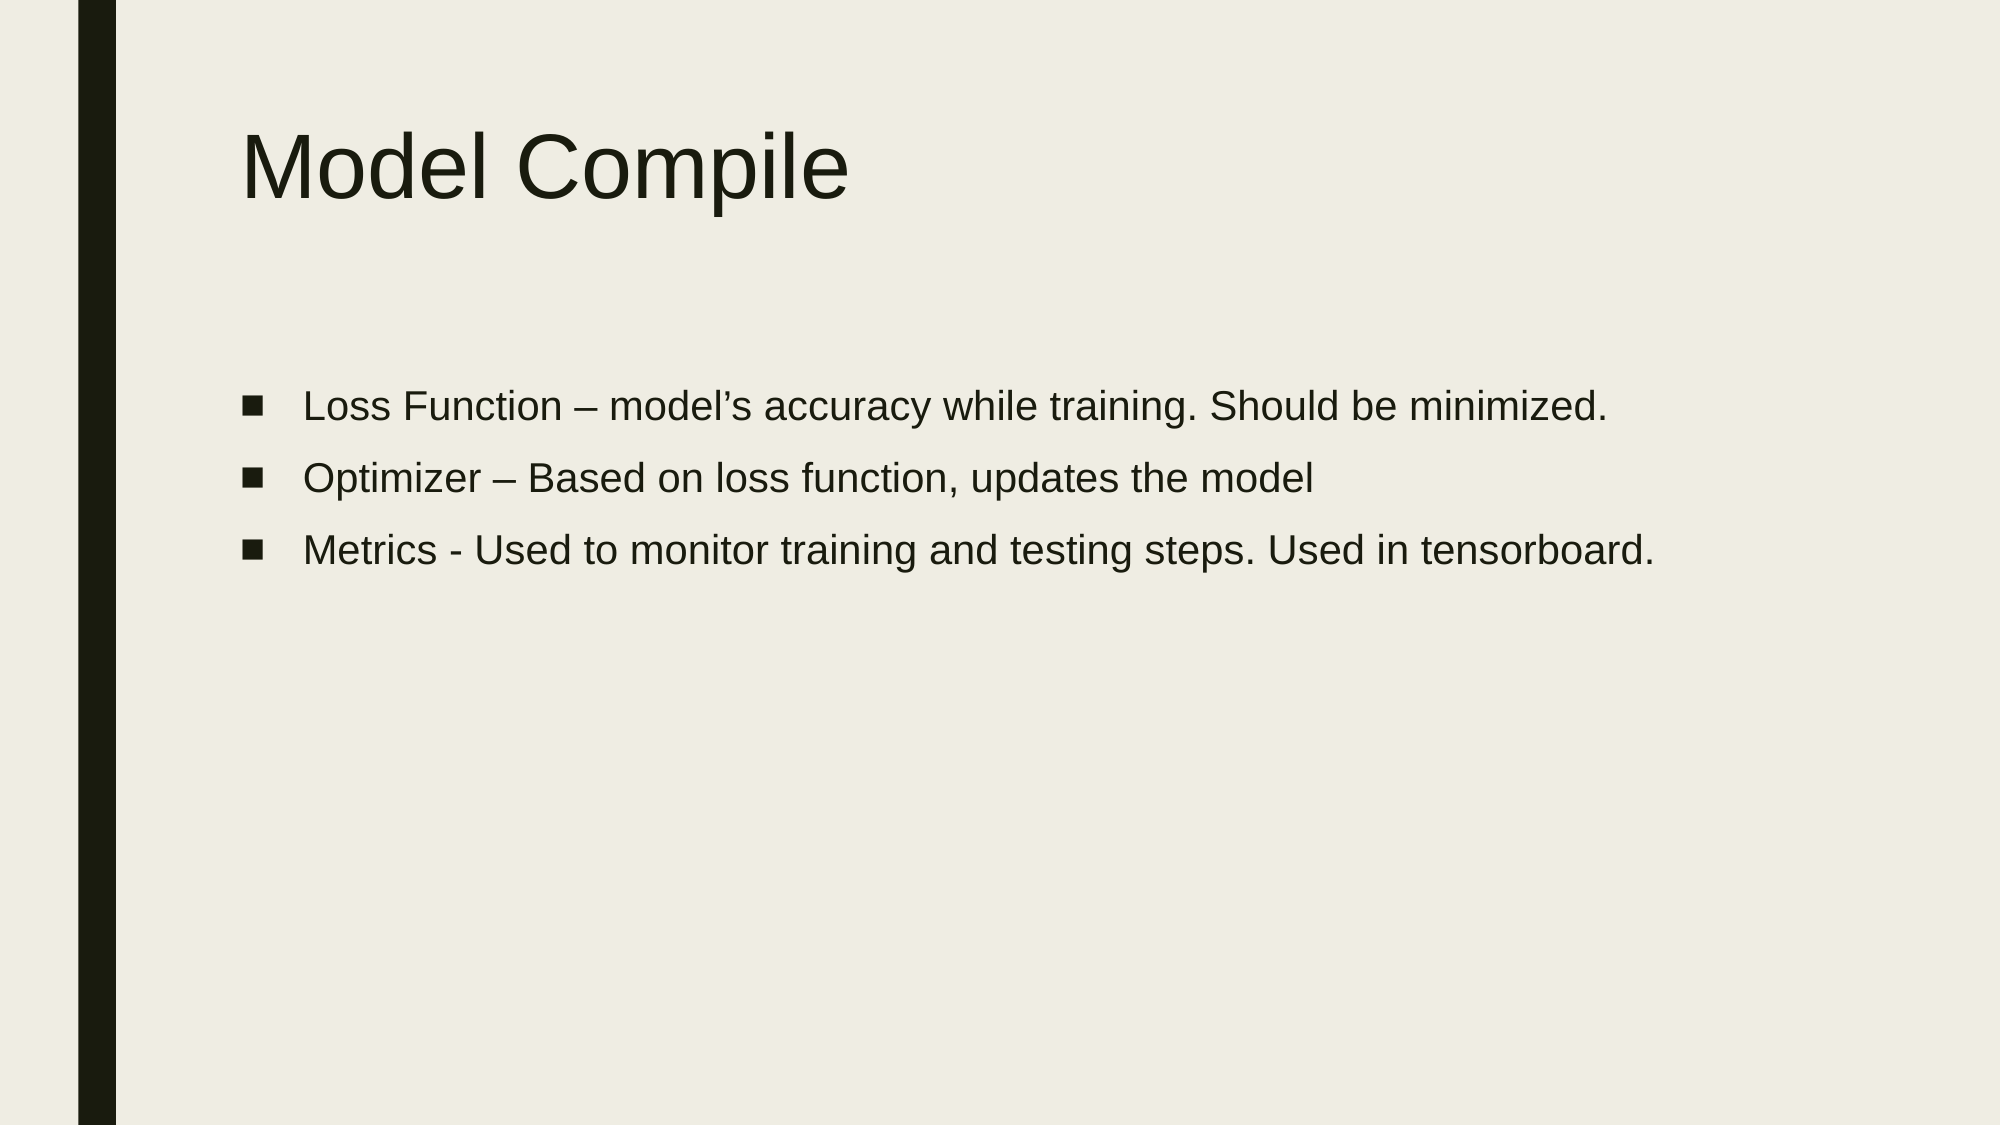

# Model Compile
Loss Function – model’s accuracy while training. Should be minimized.
Optimizer – Based on loss function, updates the model
Metrics - Used to monitor training and testing steps. Used in tensorboard.